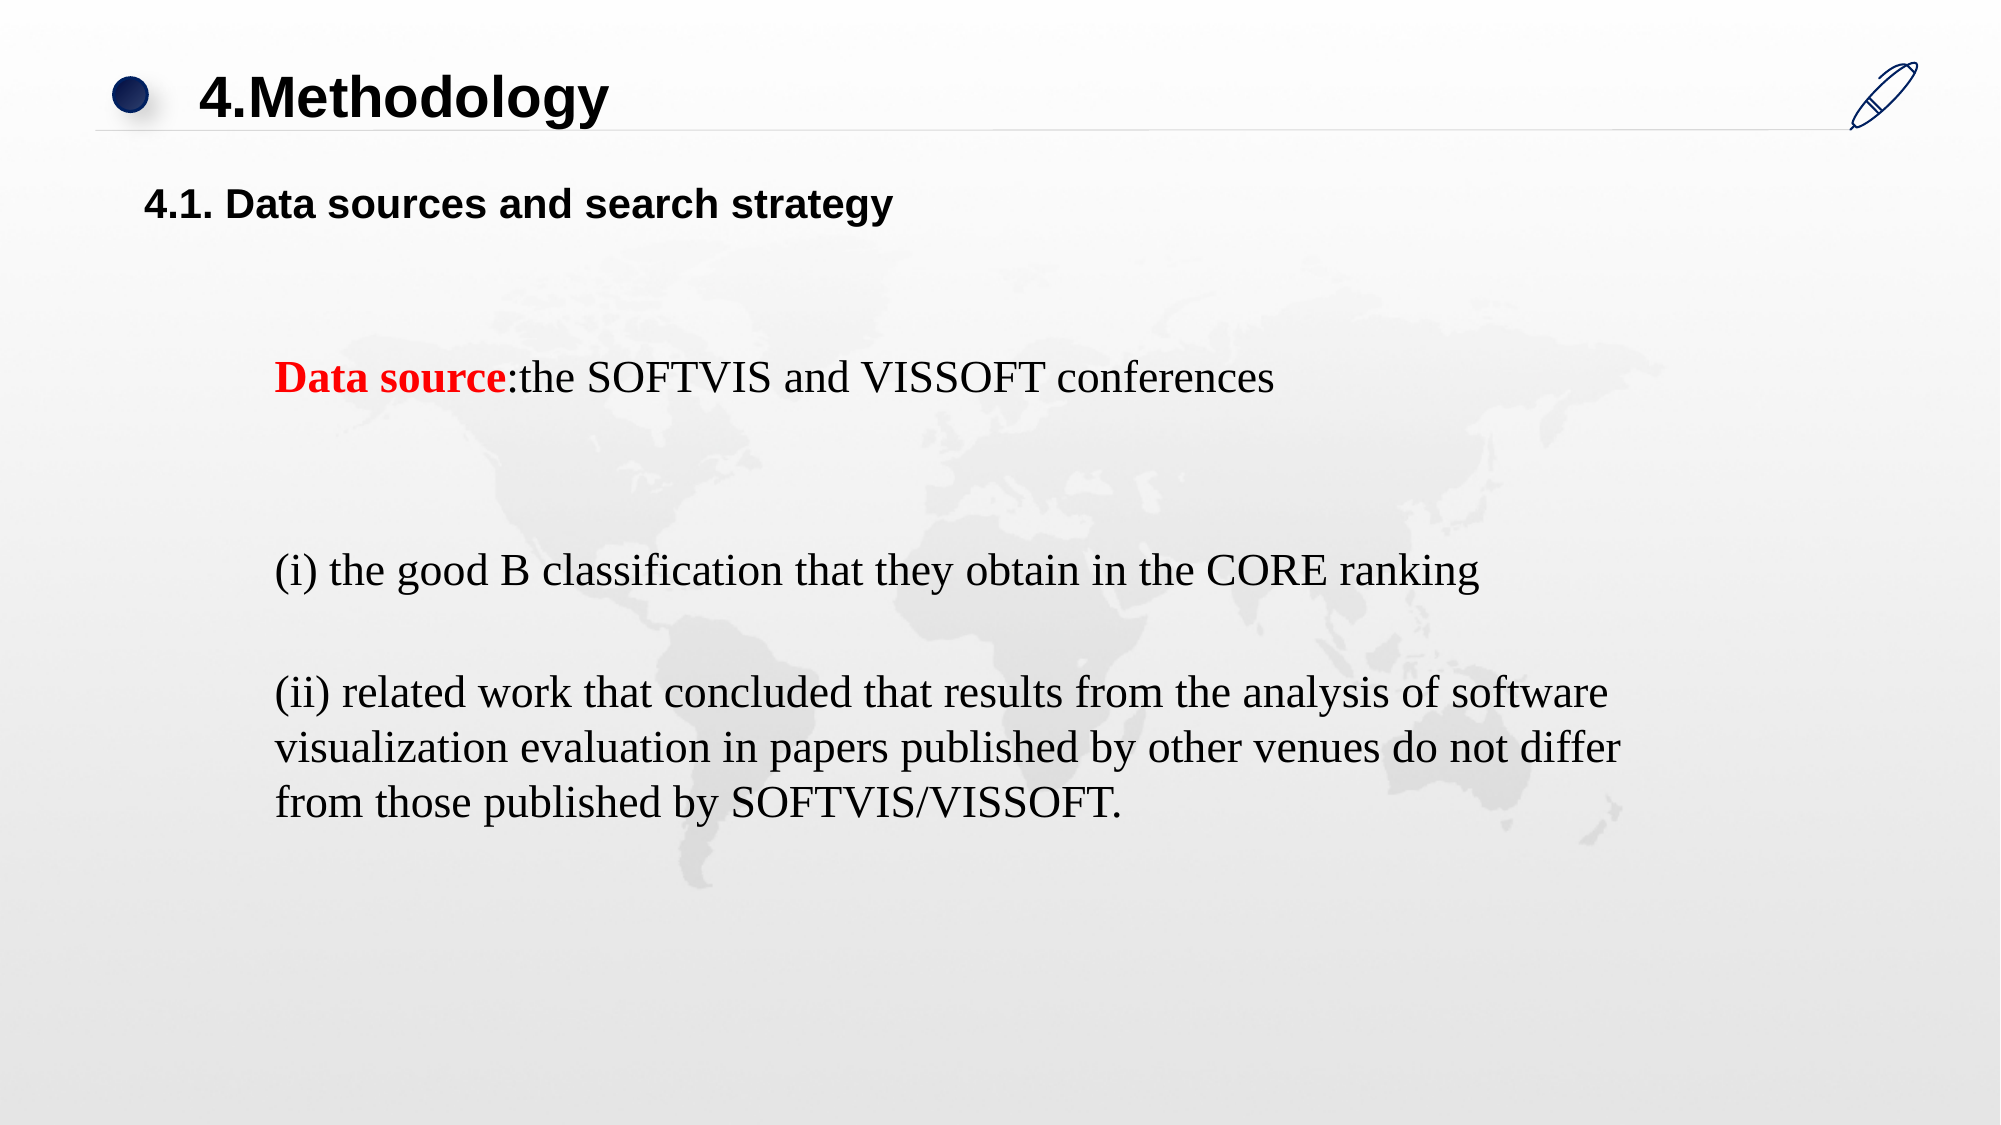

4.Methodology

4.1. Data sources and search strategy
Data source:the SOFTVIS and VISSOFT conferences
(i) the good B classification that they obtain in the CORE ranking
(ii) related work that concluded that results from the analysis of software visualization evaluation in papers published by other venues do not differ from those published by SOFTVIS/VISSOFT.